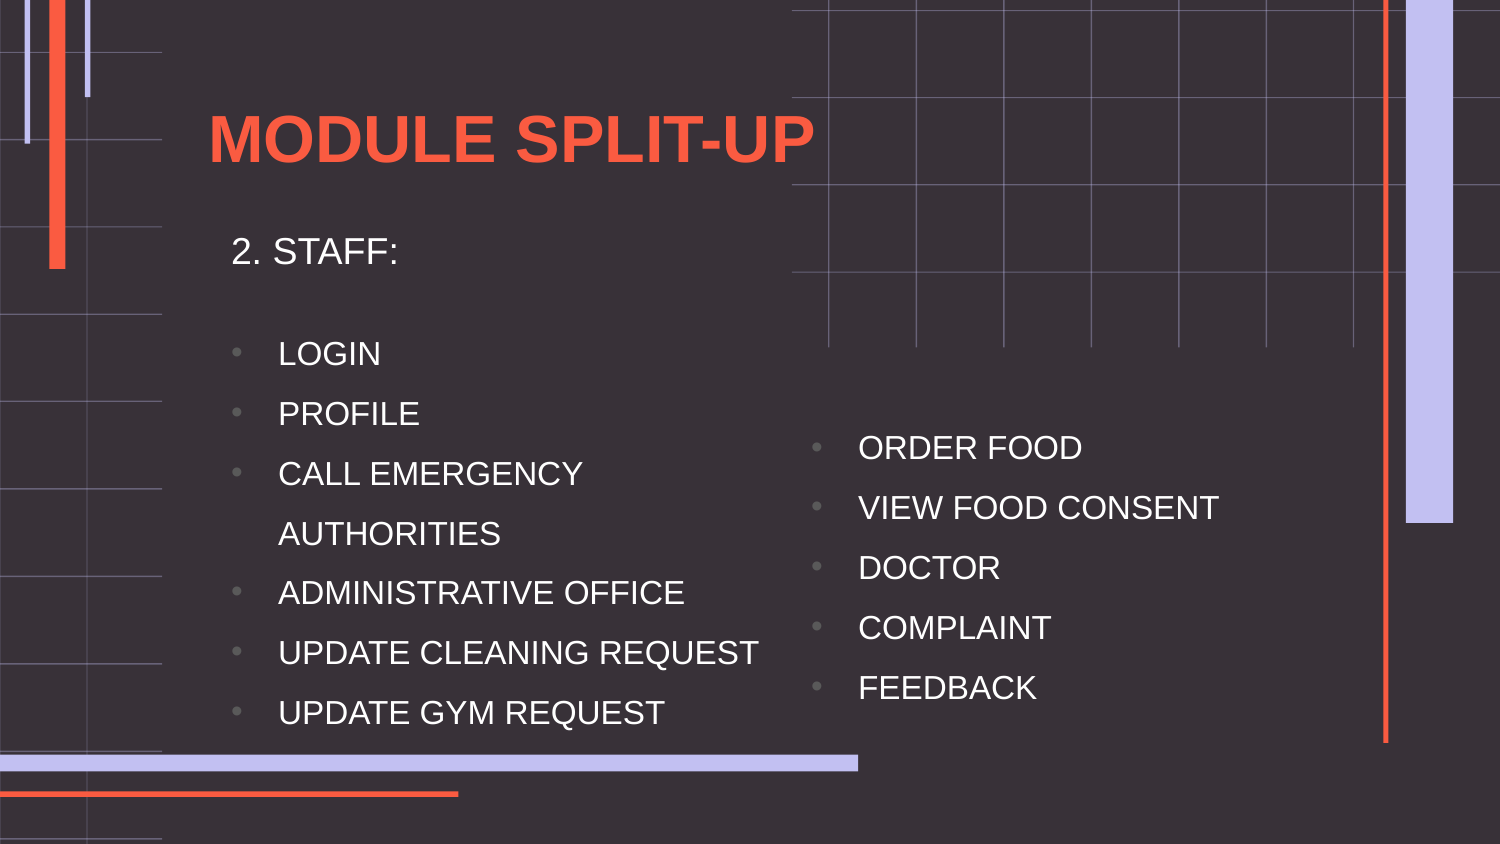

# MODULE SPLIT-UP
2. STAFF:

LOGIN
PROFILE
CALL EMERGENCY AUTHORITIES
ADMINISTRATIVE OFFICE
UPDATE CLEANING REQUEST
UPDATE GYM REQUEST

ORDER FOOD
VIEW FOOD CONSENT
DOCTOR
COMPLAINT
FEEDBACK